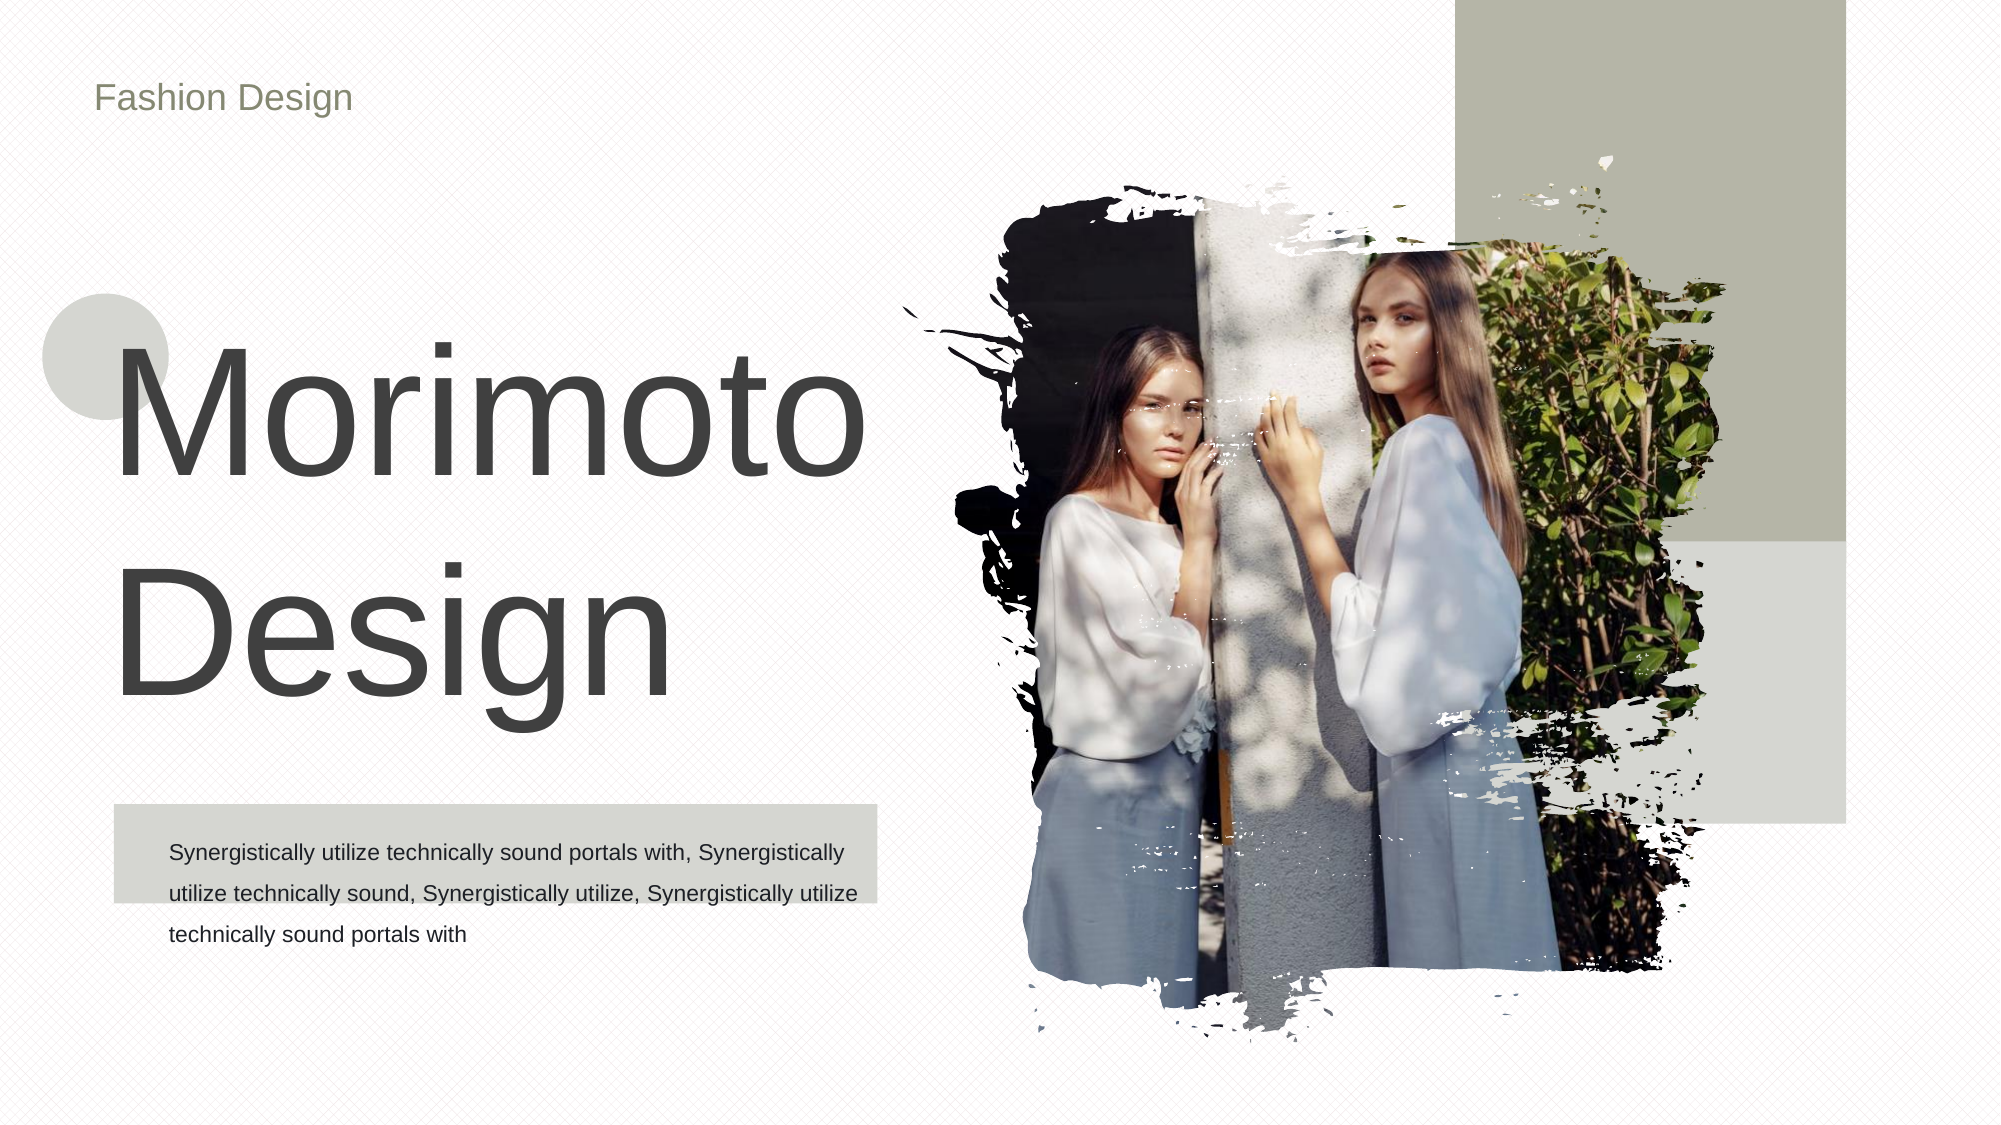

Fashion Design

Morimoto
Design

Synergistically utilize technically sound portals with, Synergistically utilize technically sound, Synergistically utilize, Synergistically utilize technically sound portals with